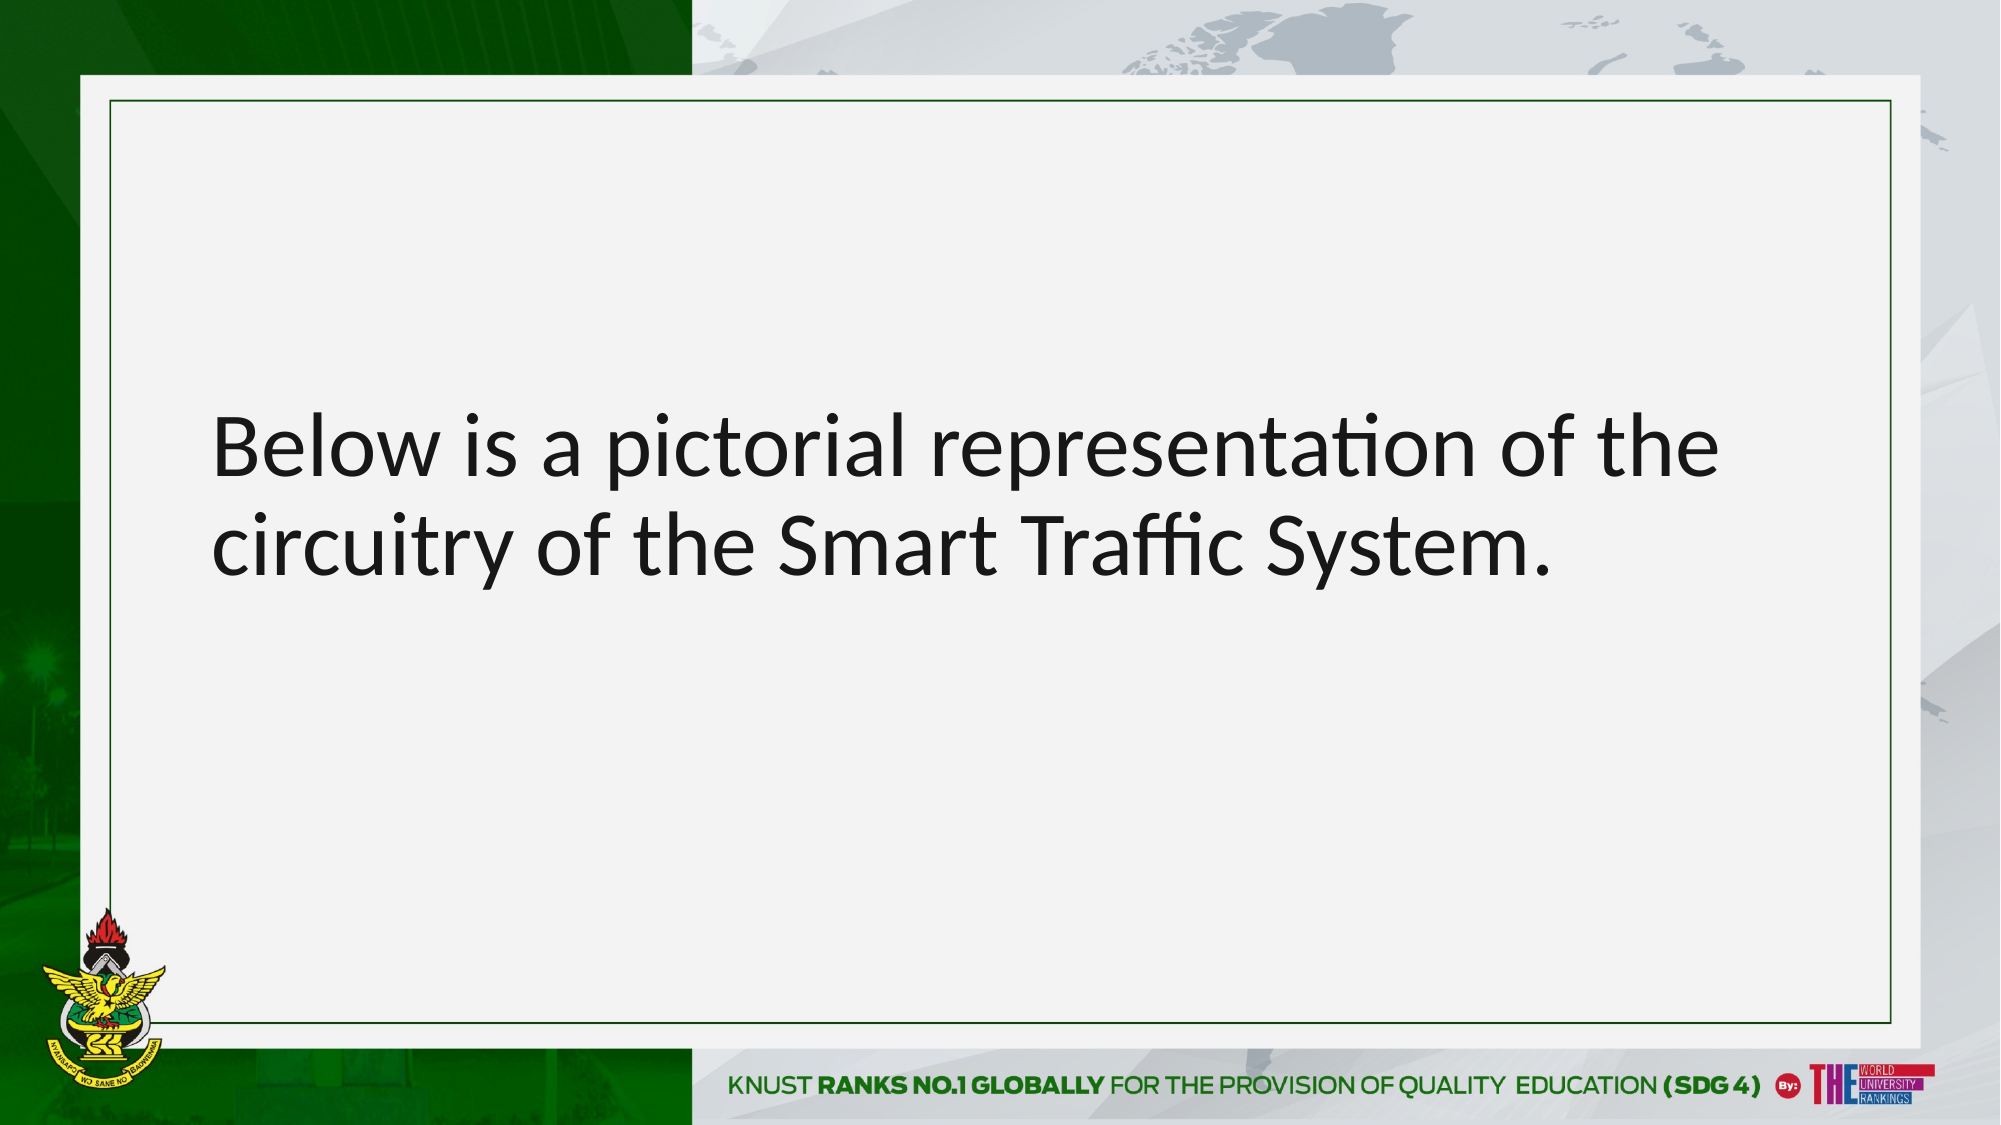

Below is a pictorial representation of the circuitry of the Smart Traffic System.